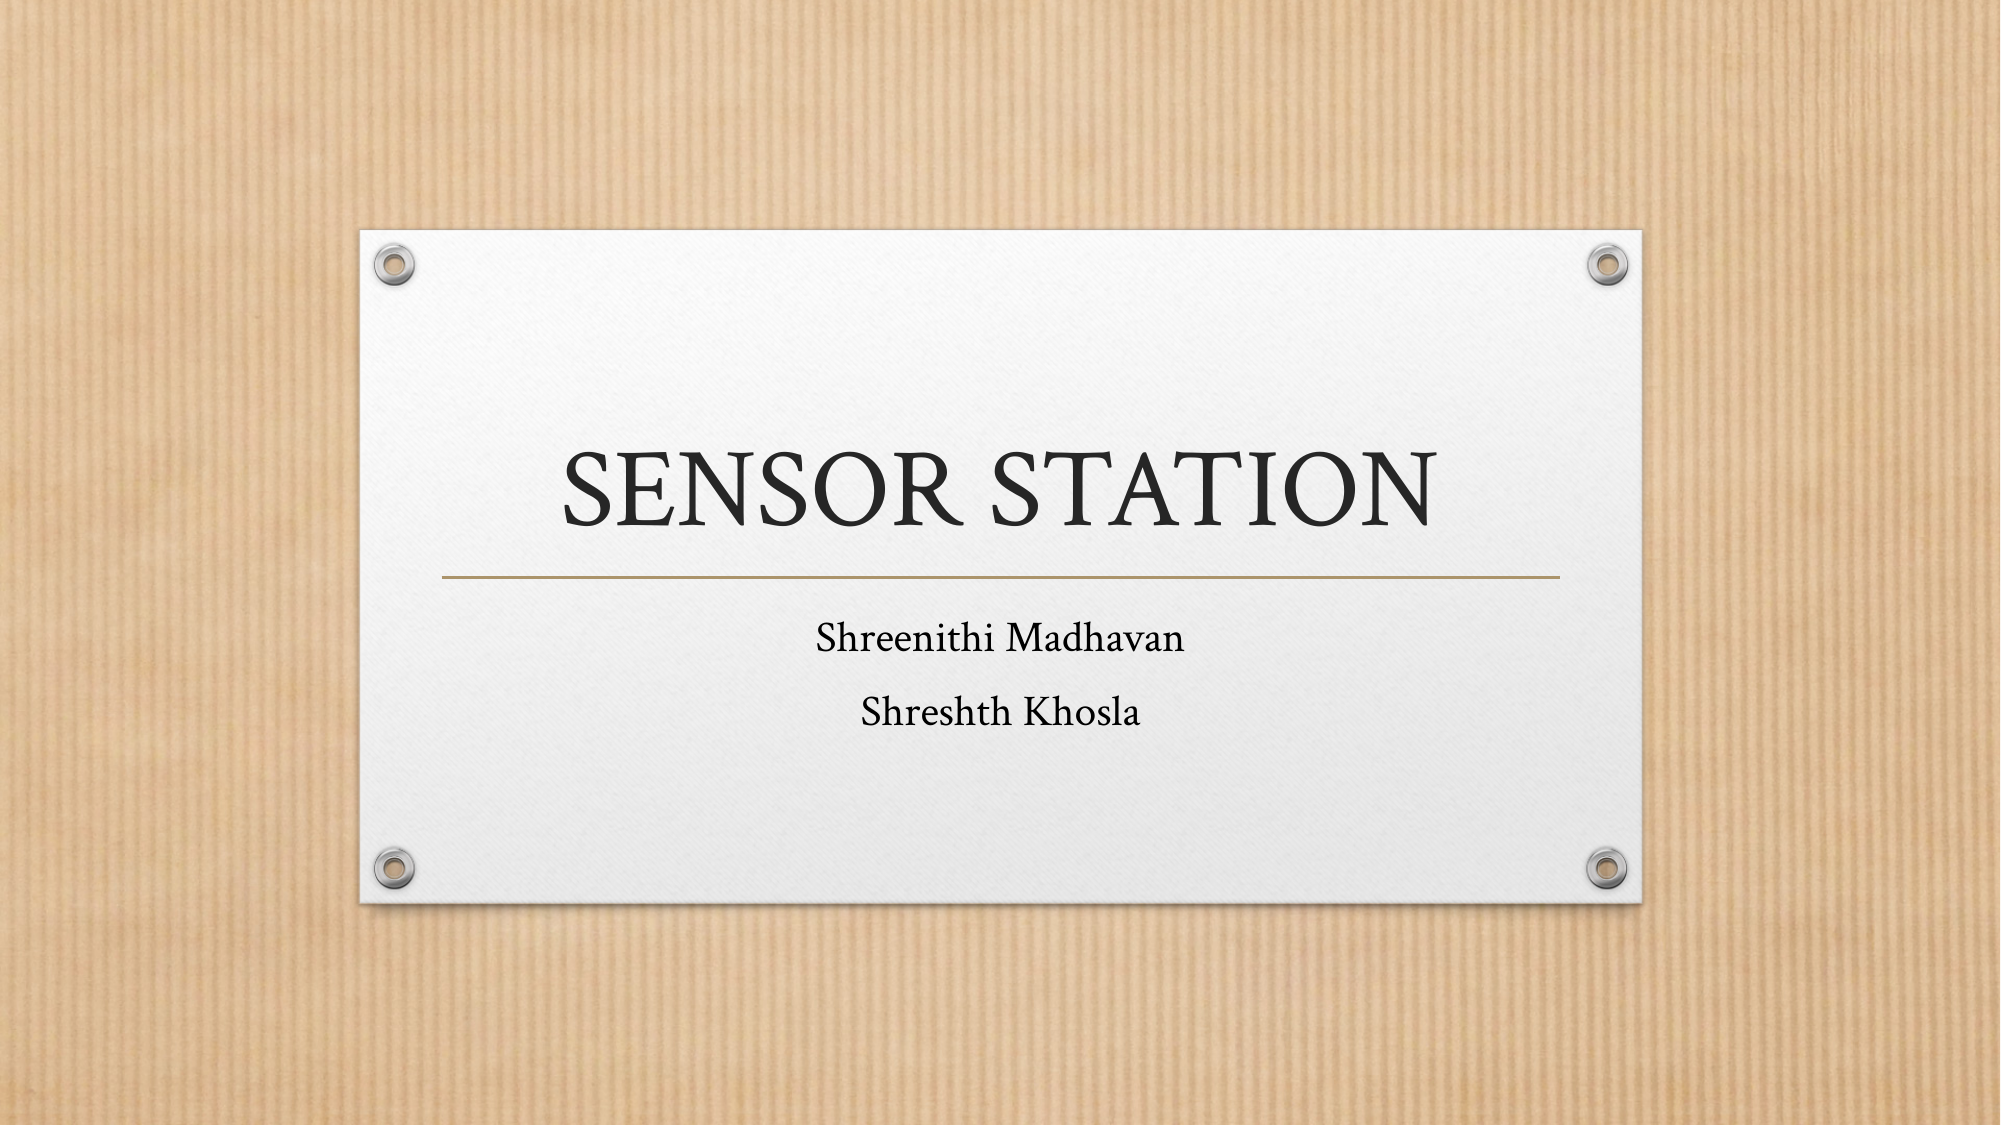

# SENSOR STATION
Shreenithi Madhavan
Shreshth Khosla